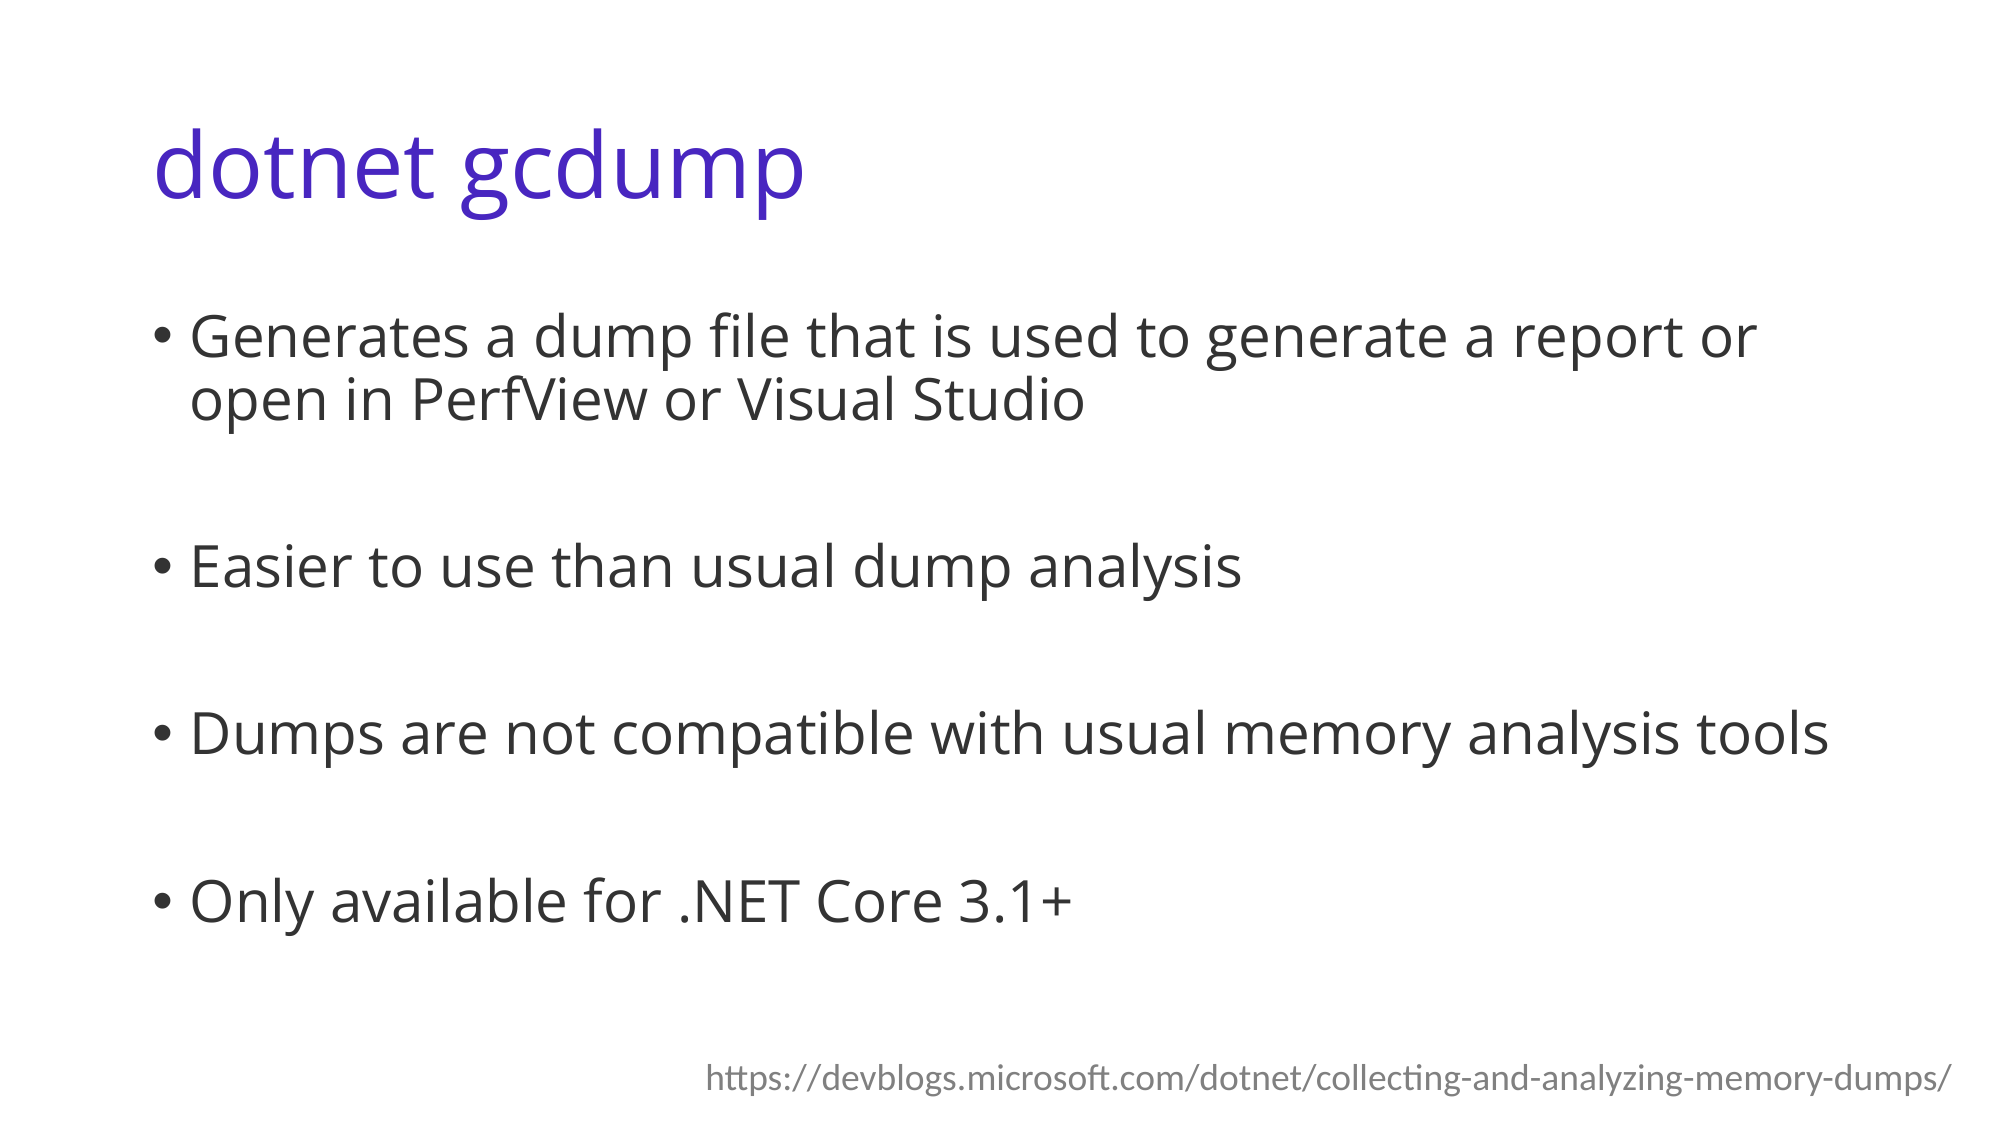

# dotnet gcdump
Generates a dump file that is used to generate a report or open in PerfView or Visual Studio

Easier to use than usual dump analysis

Dumps are not compatible with usual memory analysis tools

Only available for .NET Core 3.1+
https://devblogs.microsoft.com/dotnet/collecting-and-analyzing-memory-dumps/